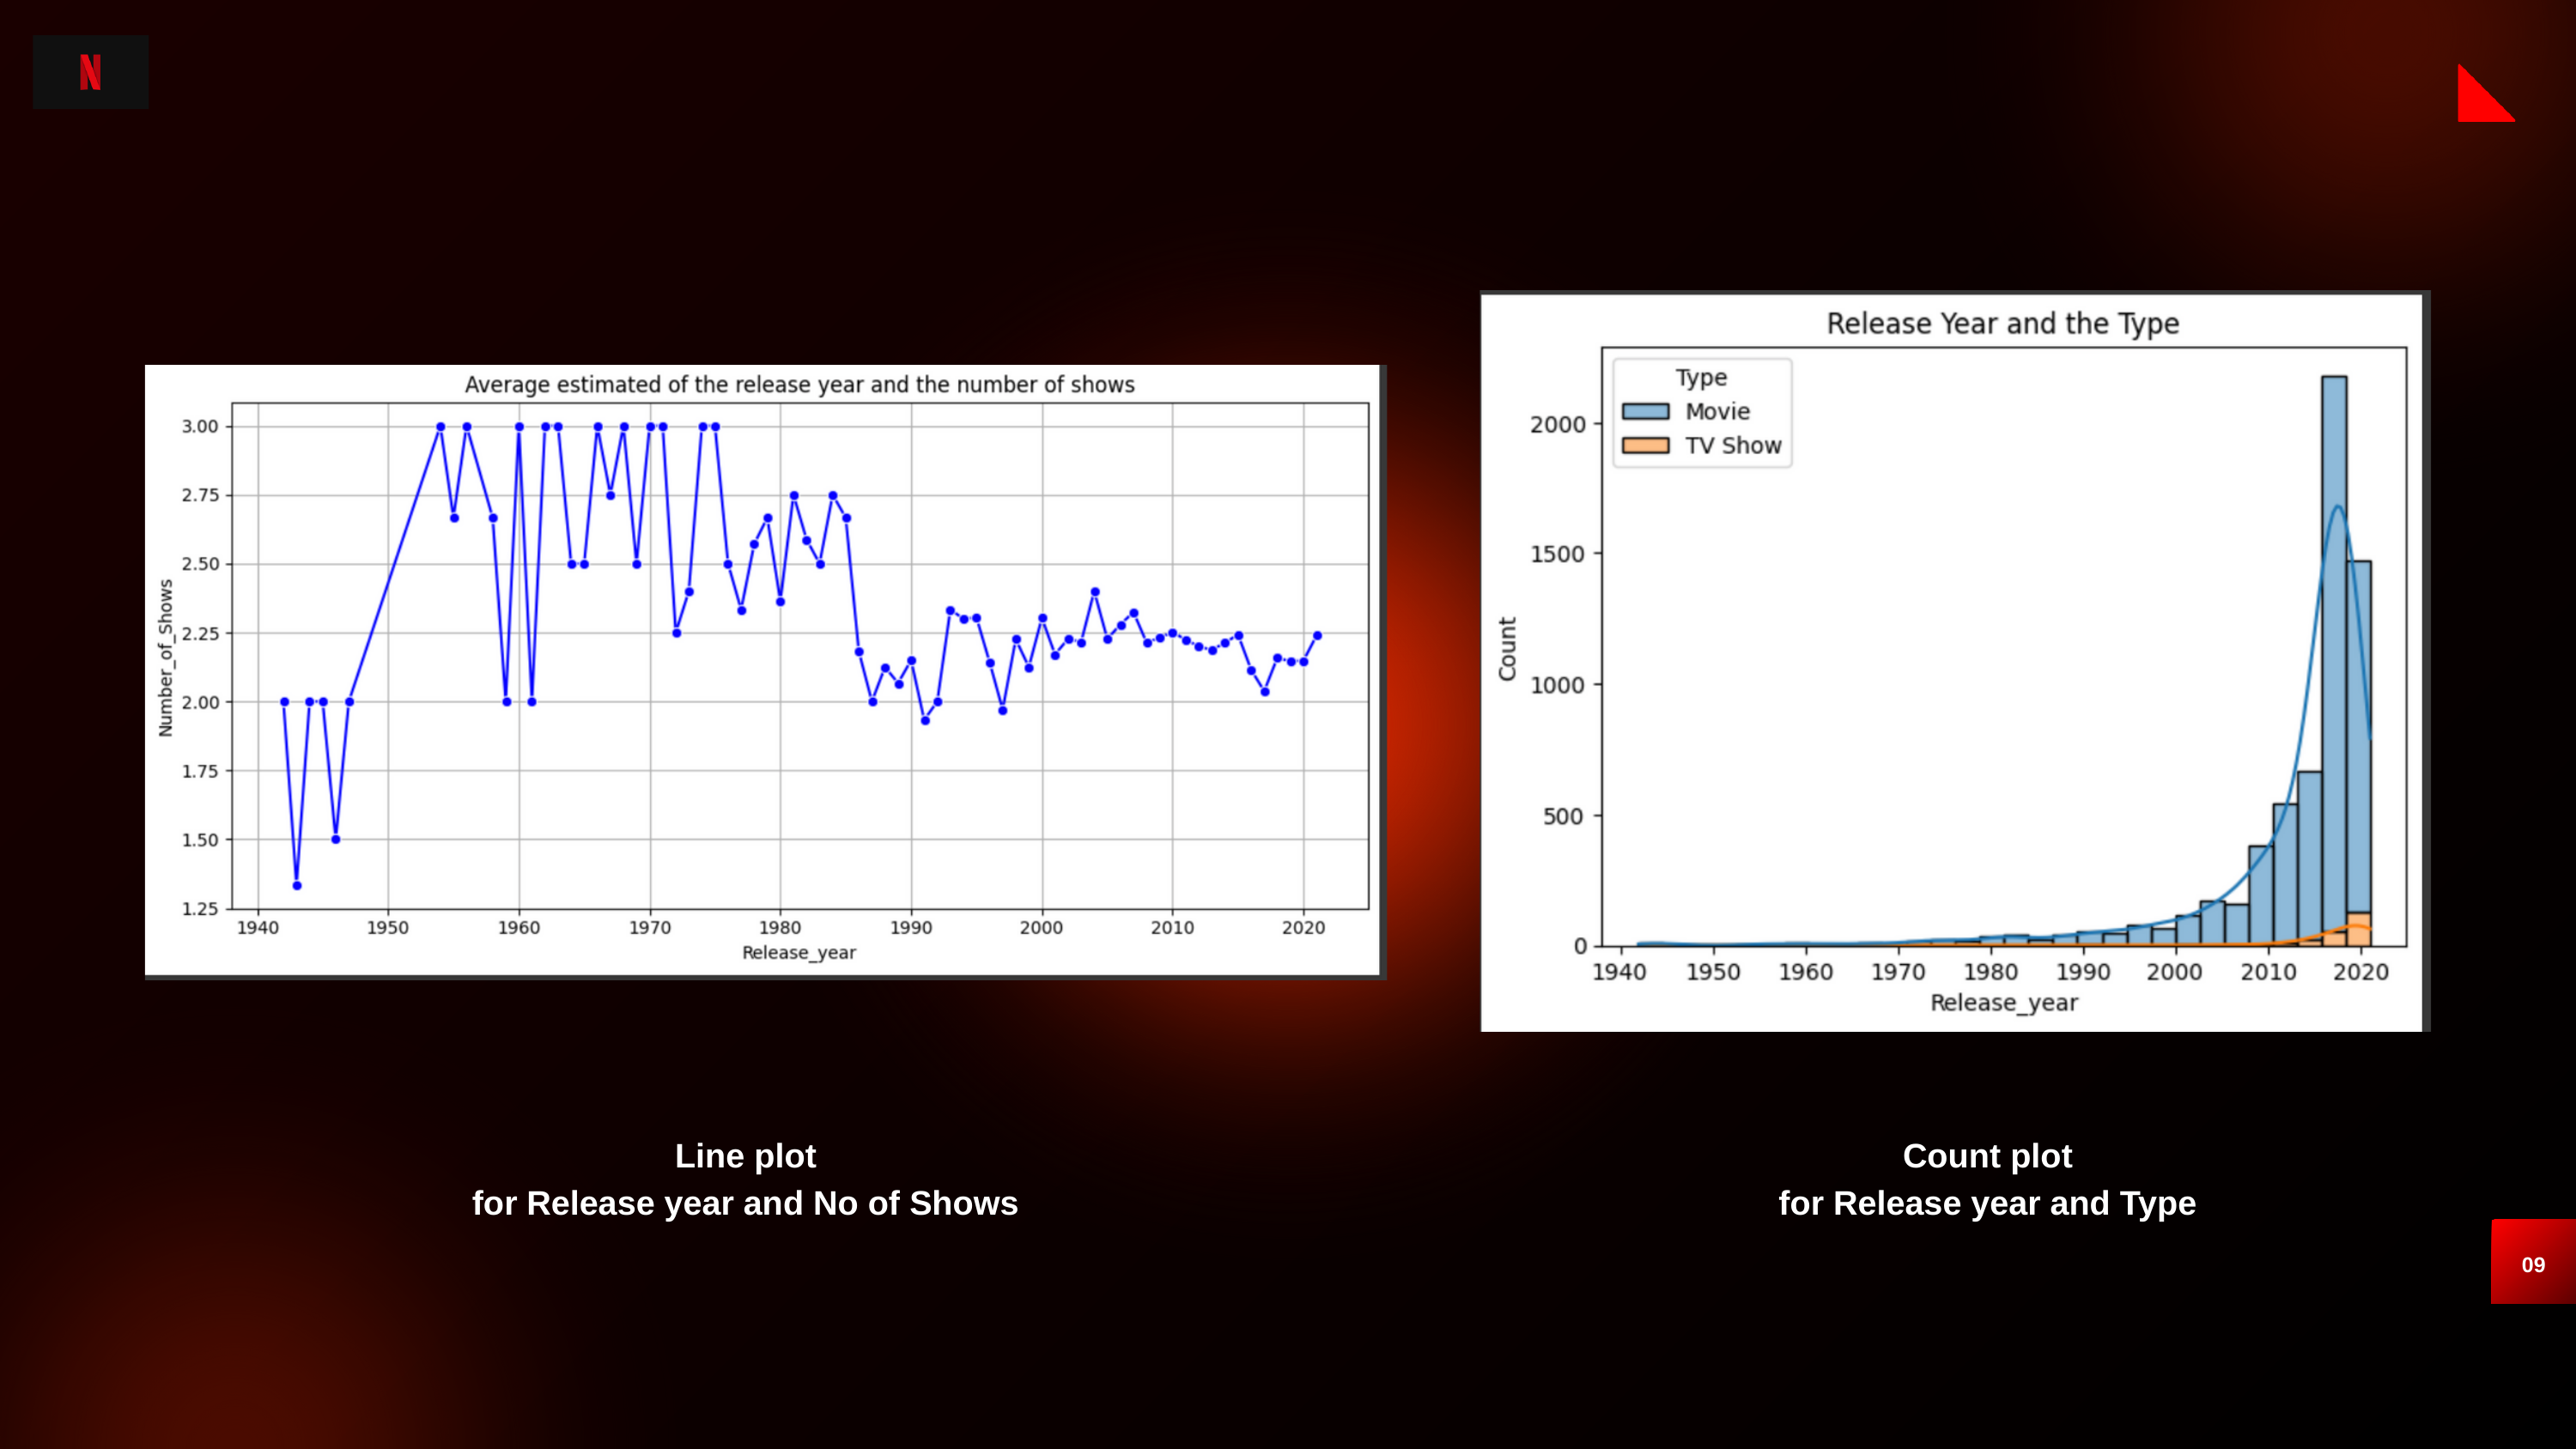

Line plot
for Release year and No of Shows
Count plot
for Release year and Type

09